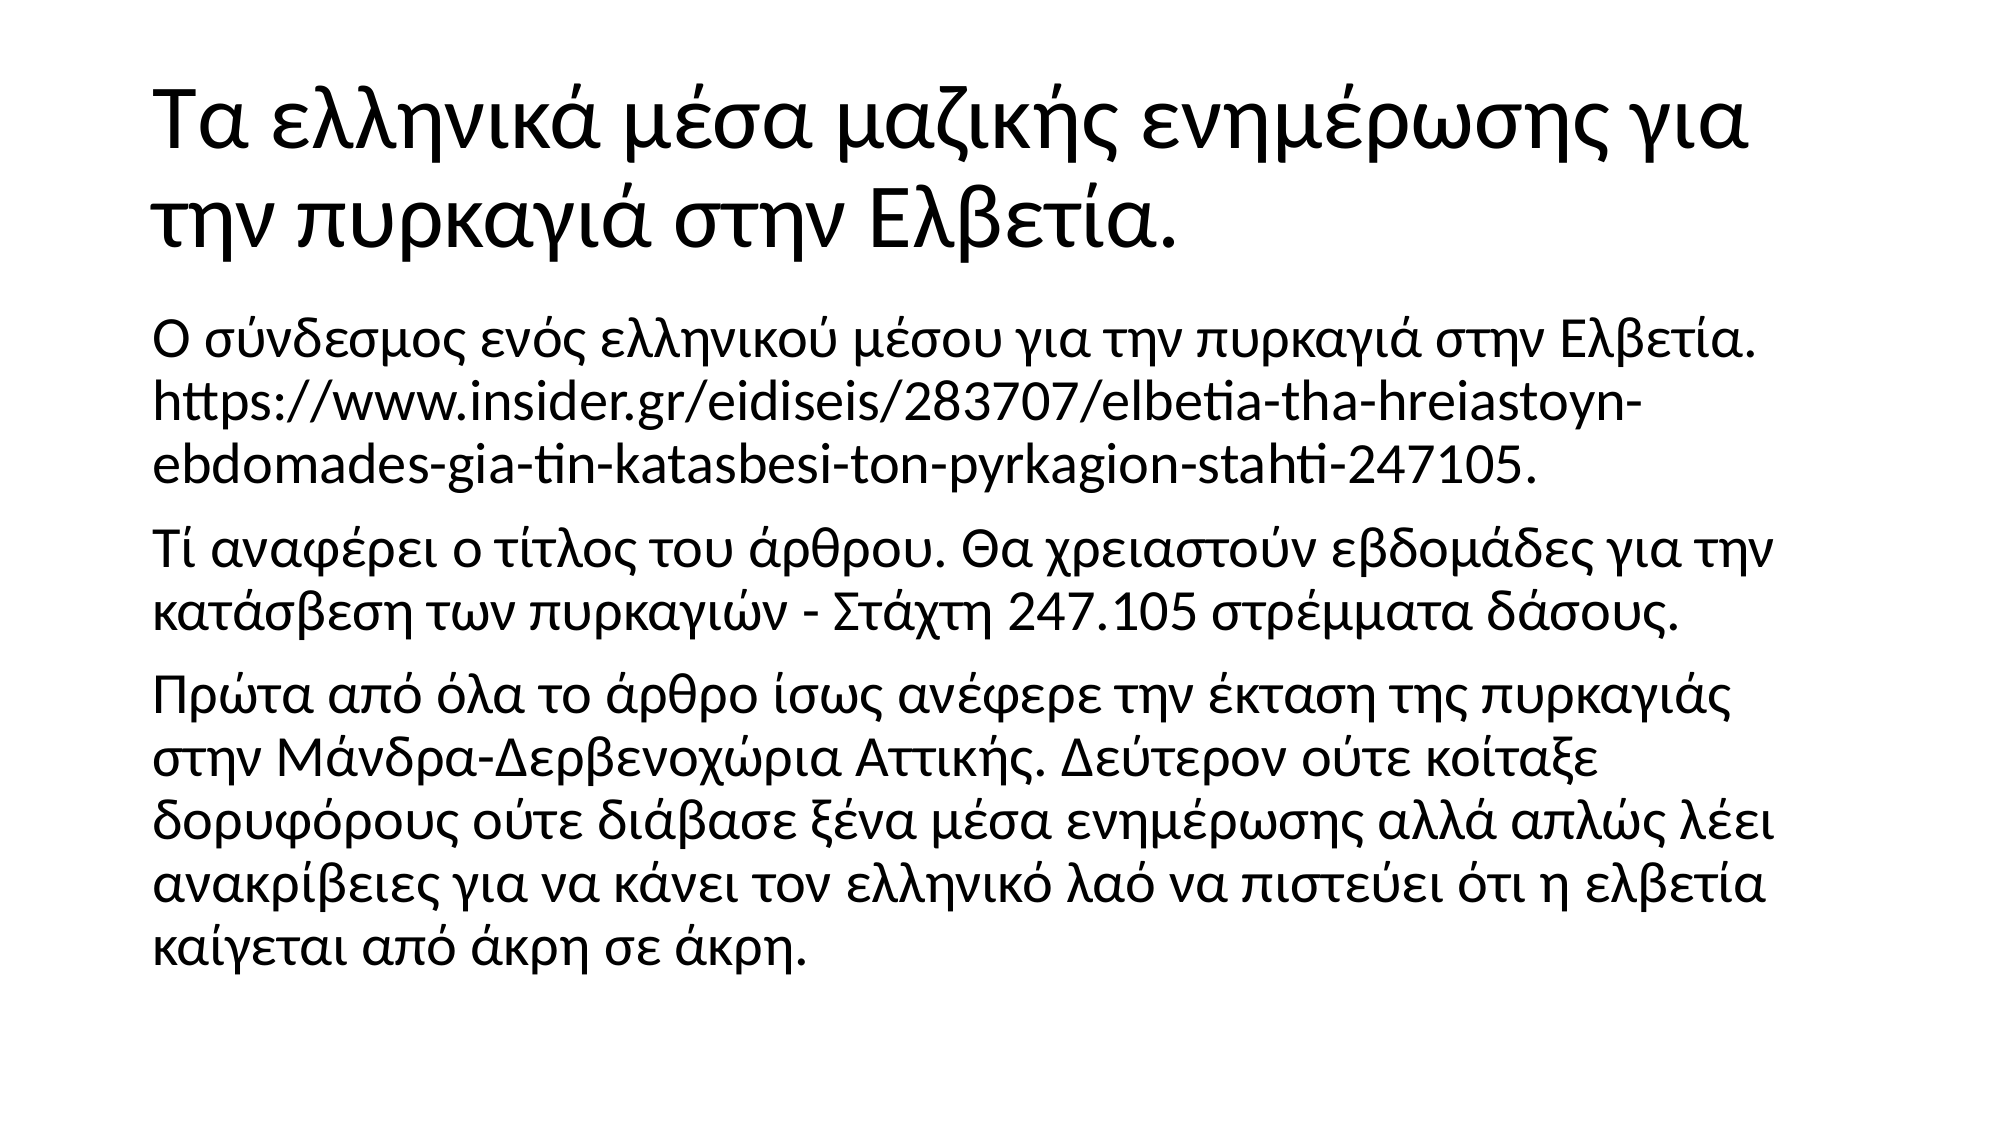

# Τα ελληνικά μέσα μαζικής ενημέρωσης για την πυρκαγιά στην Ελβετία.
Ο σύνδεσμος ενός ελληνικού μέσου για την πυρκαγιά στην Ελβετία. https://www.insider.gr/eidiseis/283707/elbetia-tha-hreiastoyn-ebdomades-gia-tin-katasbesi-ton-pyrkagion-stahti-247105.
Τί αναφέρει ο τίτλος του άρθρου. Θα χρειαστούν εβδομάδες για την κατάσβεση των πυρκαγιών - Στάχτη 247.105 στρέμματα δάσους.
Πρώτα από όλα το άρθρο ίσως ανέφερε την έκταση της πυρκαγιάς στην Μάνδρα-Δερβενοχώρια Αττικής. Δεύτερον ούτε κοίταξε δορυφόρους ούτε διάβασε ξένα μέσα ενημέρωσης αλλά απλώς λέει ανακρίβειες για να κάνει τον ελληνικό λαό να πιστεύει ότι η ελβετία καίγεται από άκρη σε άκρη.